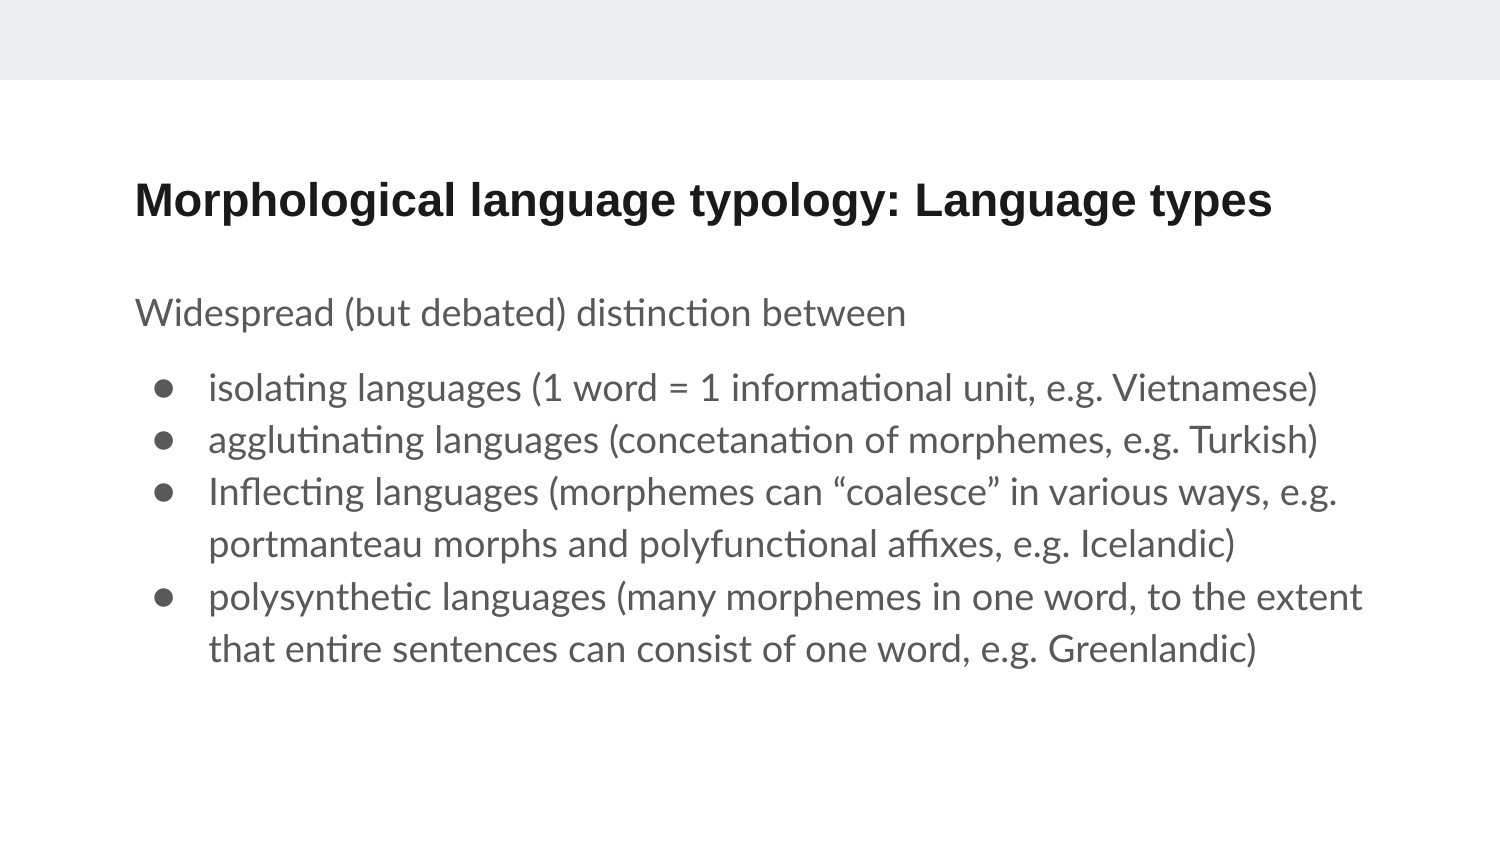

# Morphological language typology: Language types
Widespread (but debated) distinction between
isolating languages (1 word = 1 informational unit, e.g. Vietnamese)
agglutinating languages (concetanation of morphemes, e.g. Turkish)
Inflecting languages (morphemes can “coalesce” in various ways, e.g. portmanteau morphs and polyfunctional affixes, e.g. Icelandic)
polysynthetic languages (many morphemes in one word, to the extent that entire sentences can consist of one word, e.g. Greenlandic)